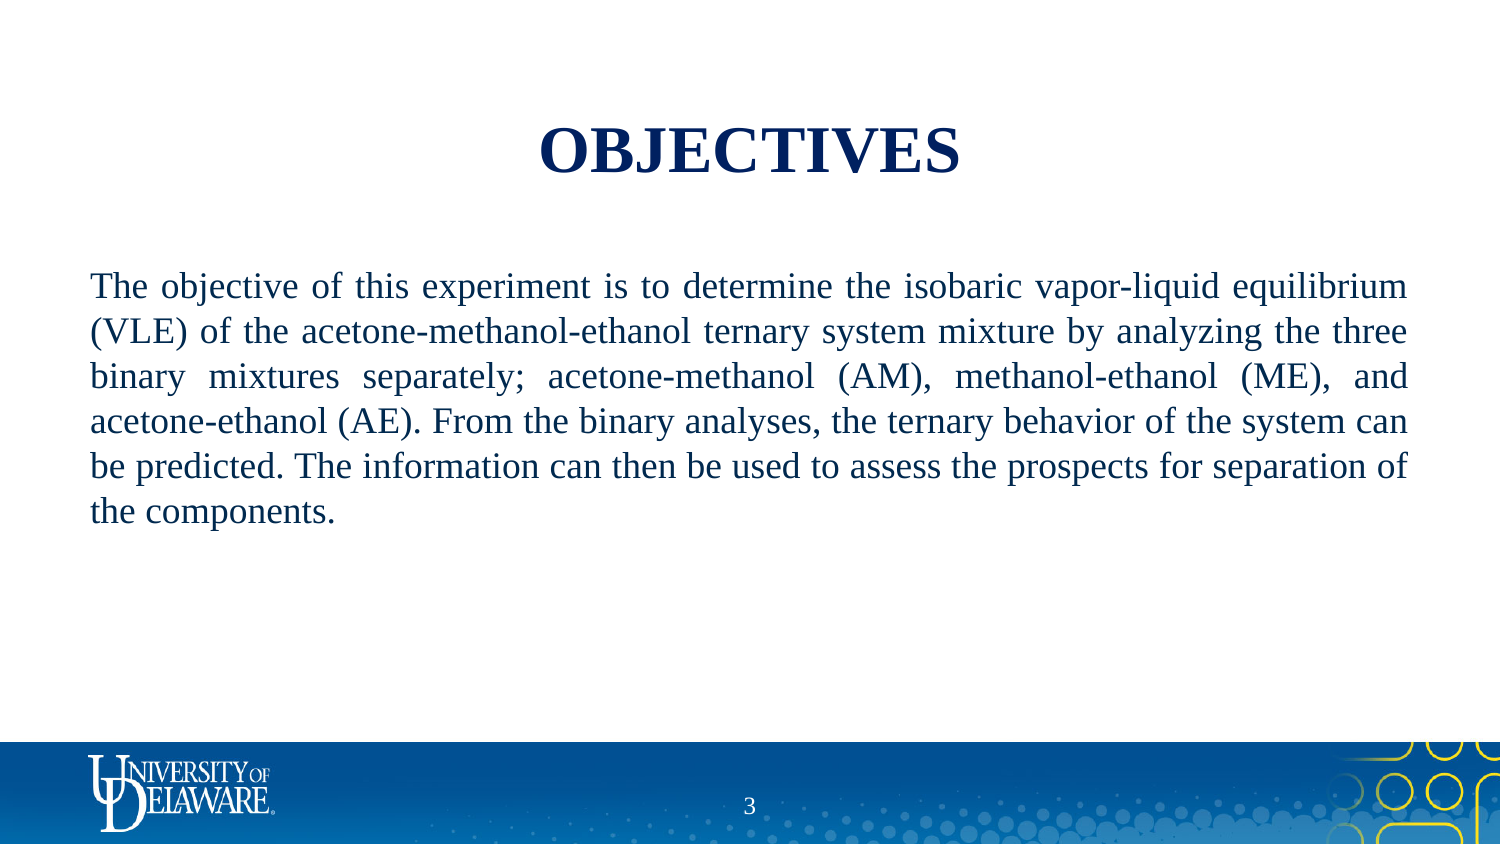

# OBJECTIVES
The objective of this experiment is to determine the isobaric vapor-liquid equilibrium (VLE) of the acetone-methanol-ethanol ternary system mixture by analyzing the three binary mixtures separately; acetone-methanol (AM), methanol-ethanol (ME), and acetone-ethanol (AE). From the binary analyses, the ternary behavior of the system can be predicted. The information can then be used to assess the prospects for separation of the components.
3